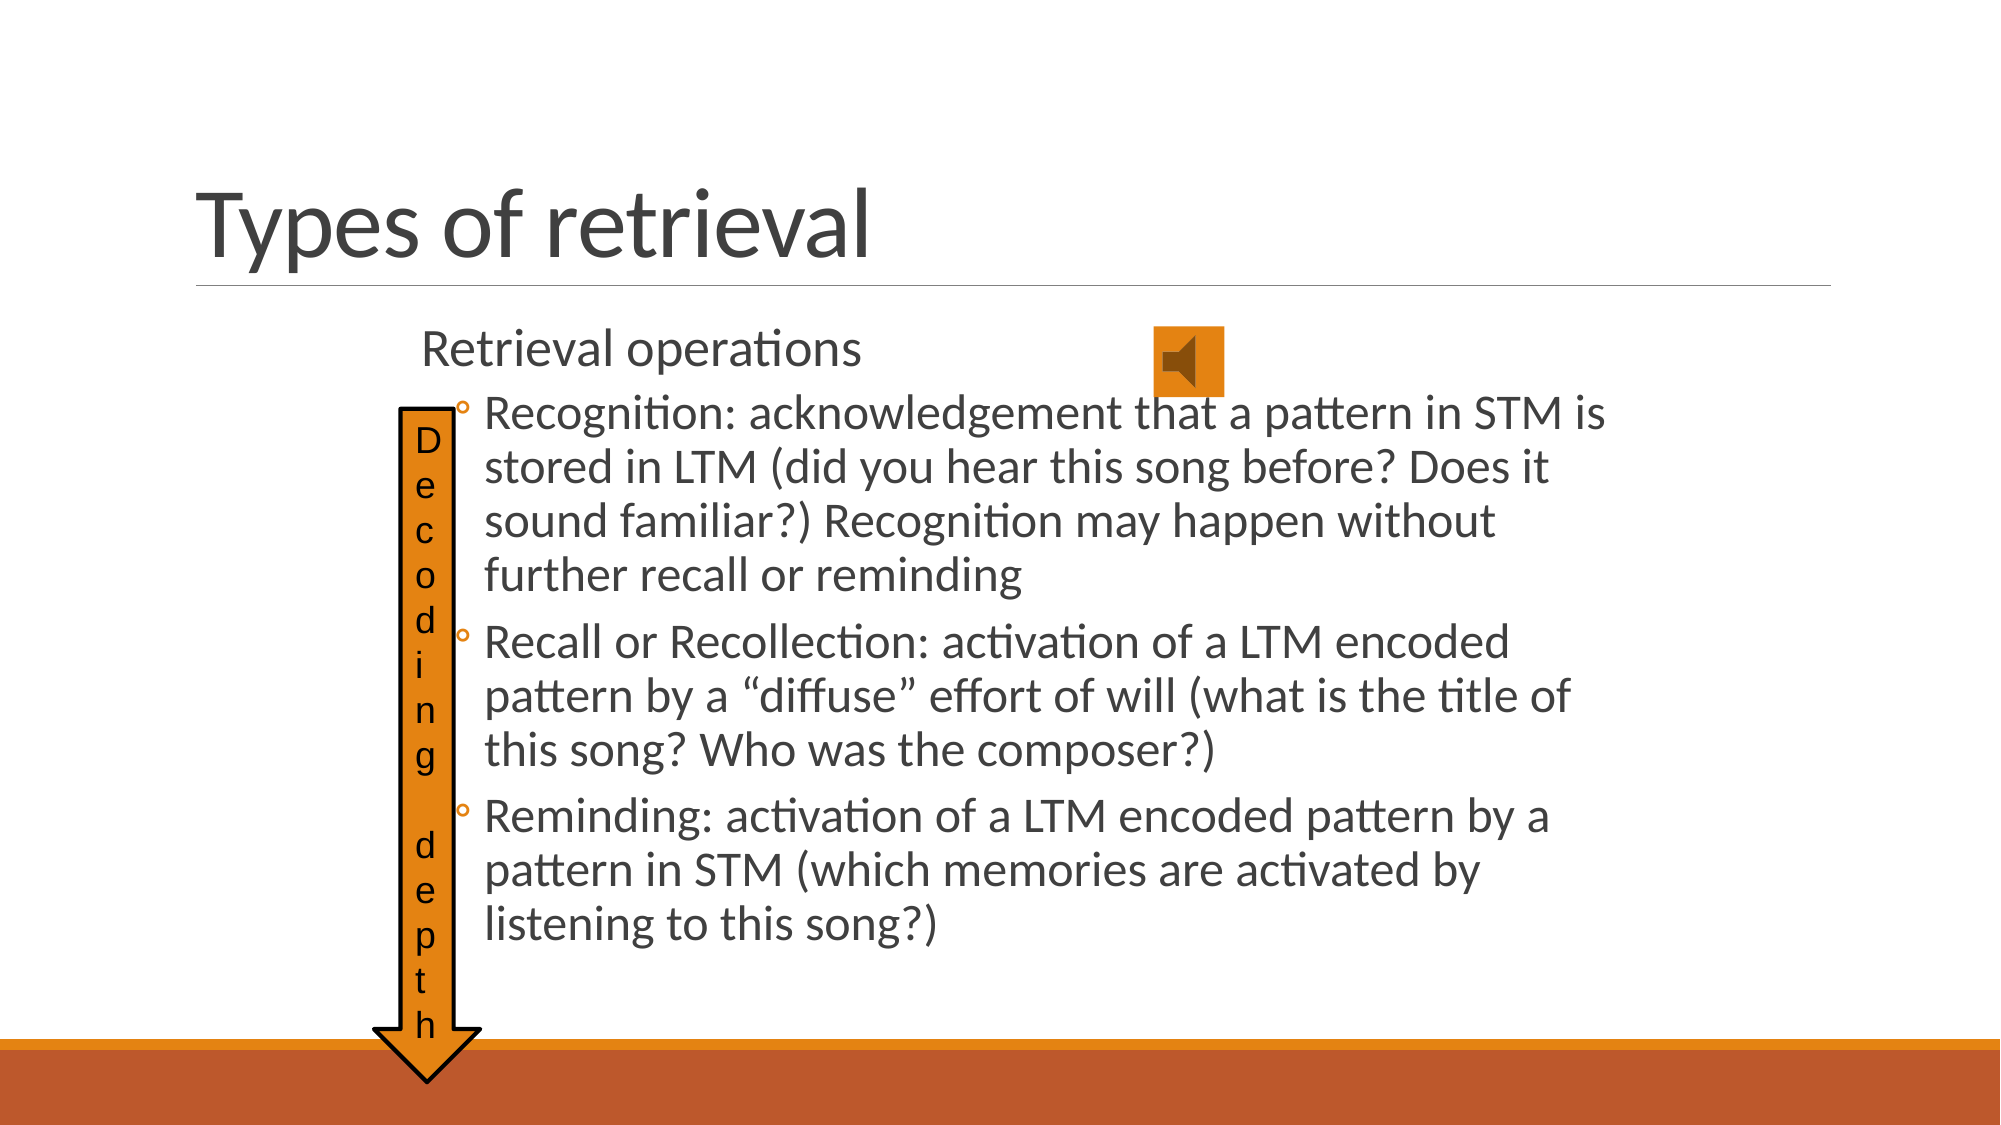

# Types of retrieval
Retrieval operations
Recognition: acknowledgement that a pattern in STM is stored in LTM (did you hear this song before? Does it sound familiar?) Recognition may happen without further recall or reminding
Recall or Recollection: activation of a LTM encoded pattern by a “diffuse” effort of will (what is the title of this song? Who was the composer?)
Reminding: activation of a LTM encoded pattern by a pattern in STM (which memories are activated by listening to this song?)

Decoding
 depth